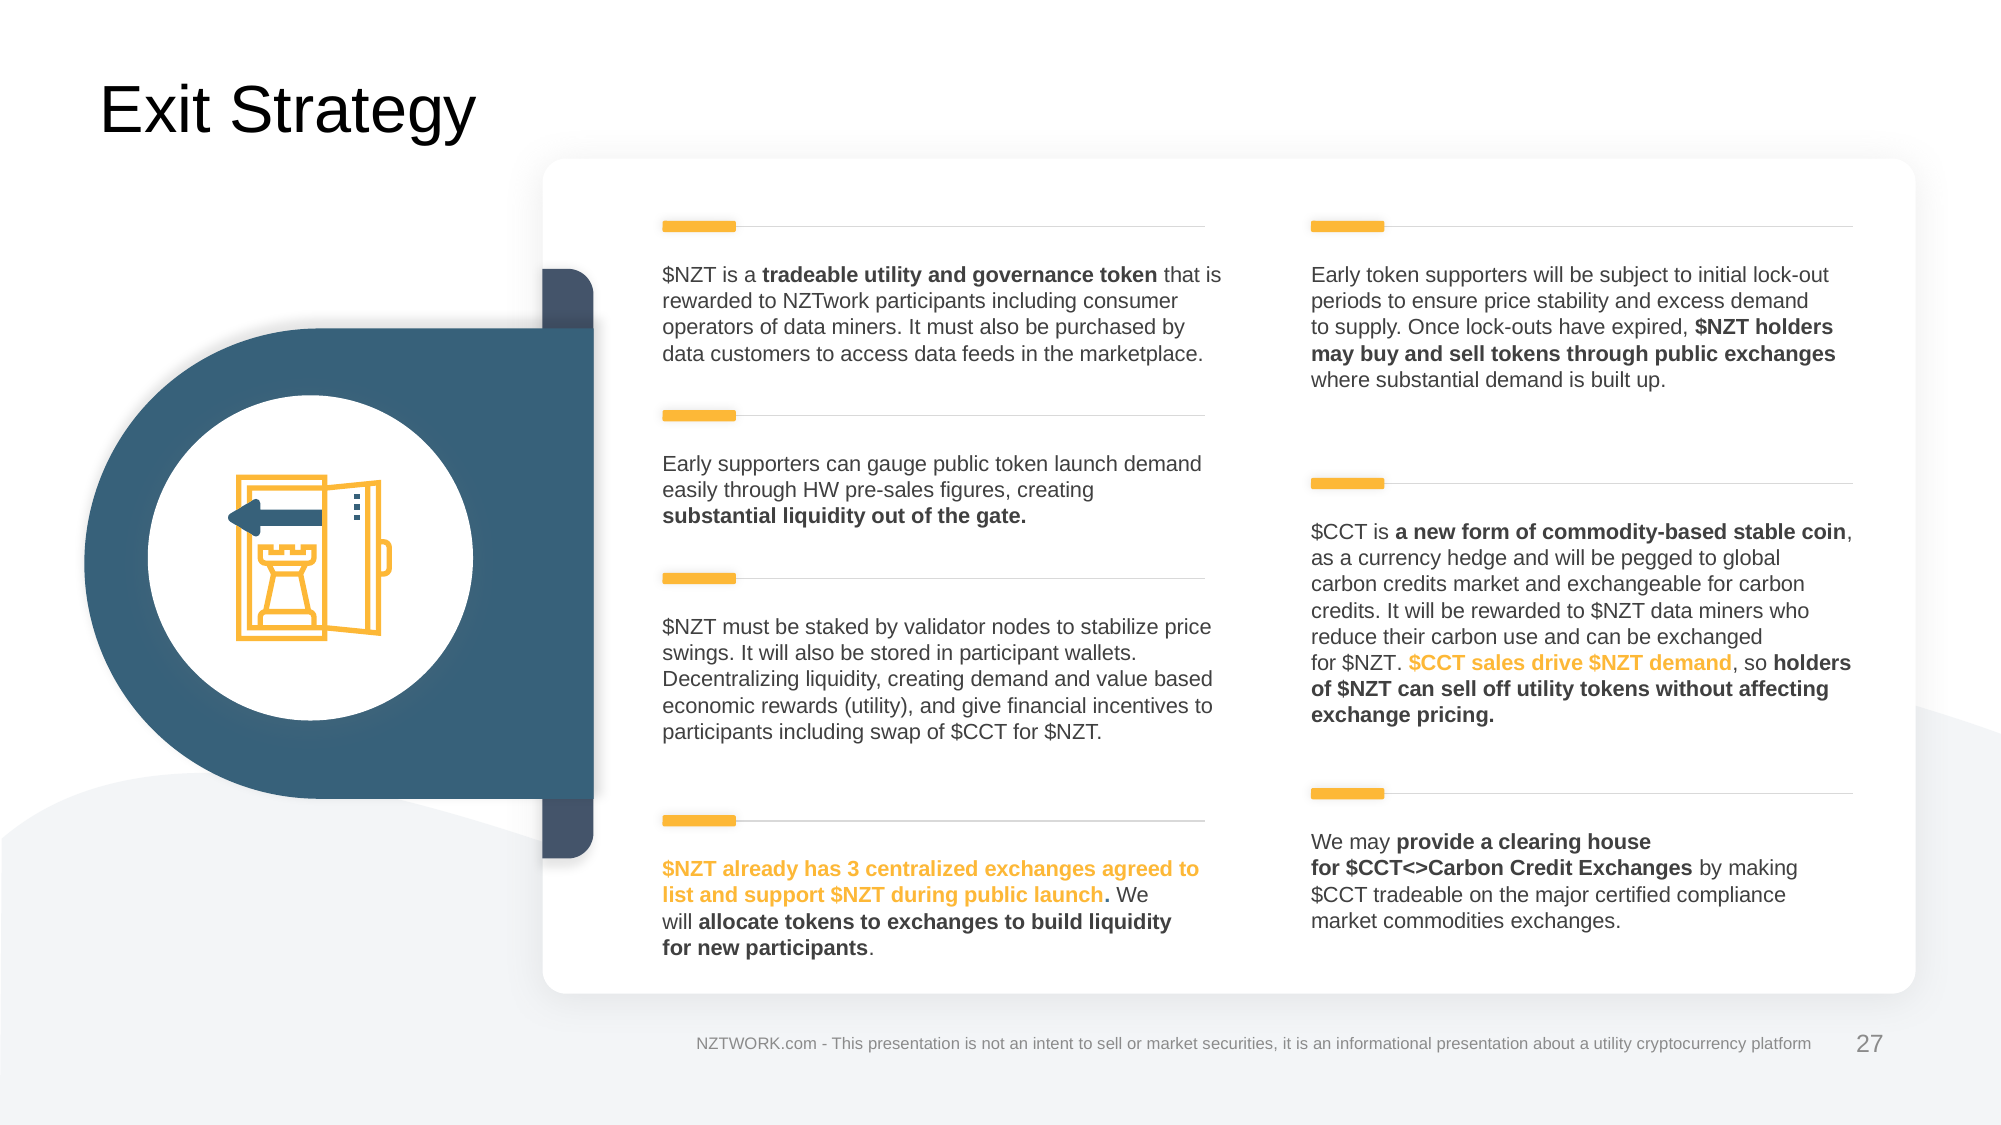

# Exit Strategy

$NZT is a tradeable utility and governance token that is rewarded to NZTwork participants including consumer operators of data miners. It must also be purchased by data customers to access data feeds in the marketplace.

Early token supporters will be subject to initial lock-out periods to ensure price stability and excess demand to supply. Once lock-outs have expired, $NZT holders may buy and sell tokens through public exchanges where substantial demand is built up.

Early supporters can gauge public token launch demand easily through HW pre-sales figures, creating substantial liquidity out of the gate.

$CCT is a new form of commodity-based stable coin, as a currency hedge and will be pegged to global carbon credits market and exchangeable for carbon credits. It will be rewarded to $NZT data miners who reduce their carbon use and can be exchanged for $NZT. $CCT sales drive $NZT demand, so holders of $NZT can sell off utility tokens without affecting exchange pricing.

$NZT must be staked by validator nodes to stabilize price swings. It will also be stored in participant wallets. Decentralizing liquidity, creating demand and value based economic rewards (utility), and give financial incentives to participants including swap of $CCT for $NZT.

We may provide a clearing house for $CCT<>Carbon Credit Exchanges by making $CCT tradeable on the major certified compliance market commodities exchanges.

$NZT already has 3 centralized exchanges agreed to list and support $NZT during public launch. We will allocate tokens to exchanges to build liquidity for new participants.
NZTWORK.com - This presentation is not an intent to sell or market securities, it is an informational presentation about a utility cryptocurrency platform
27